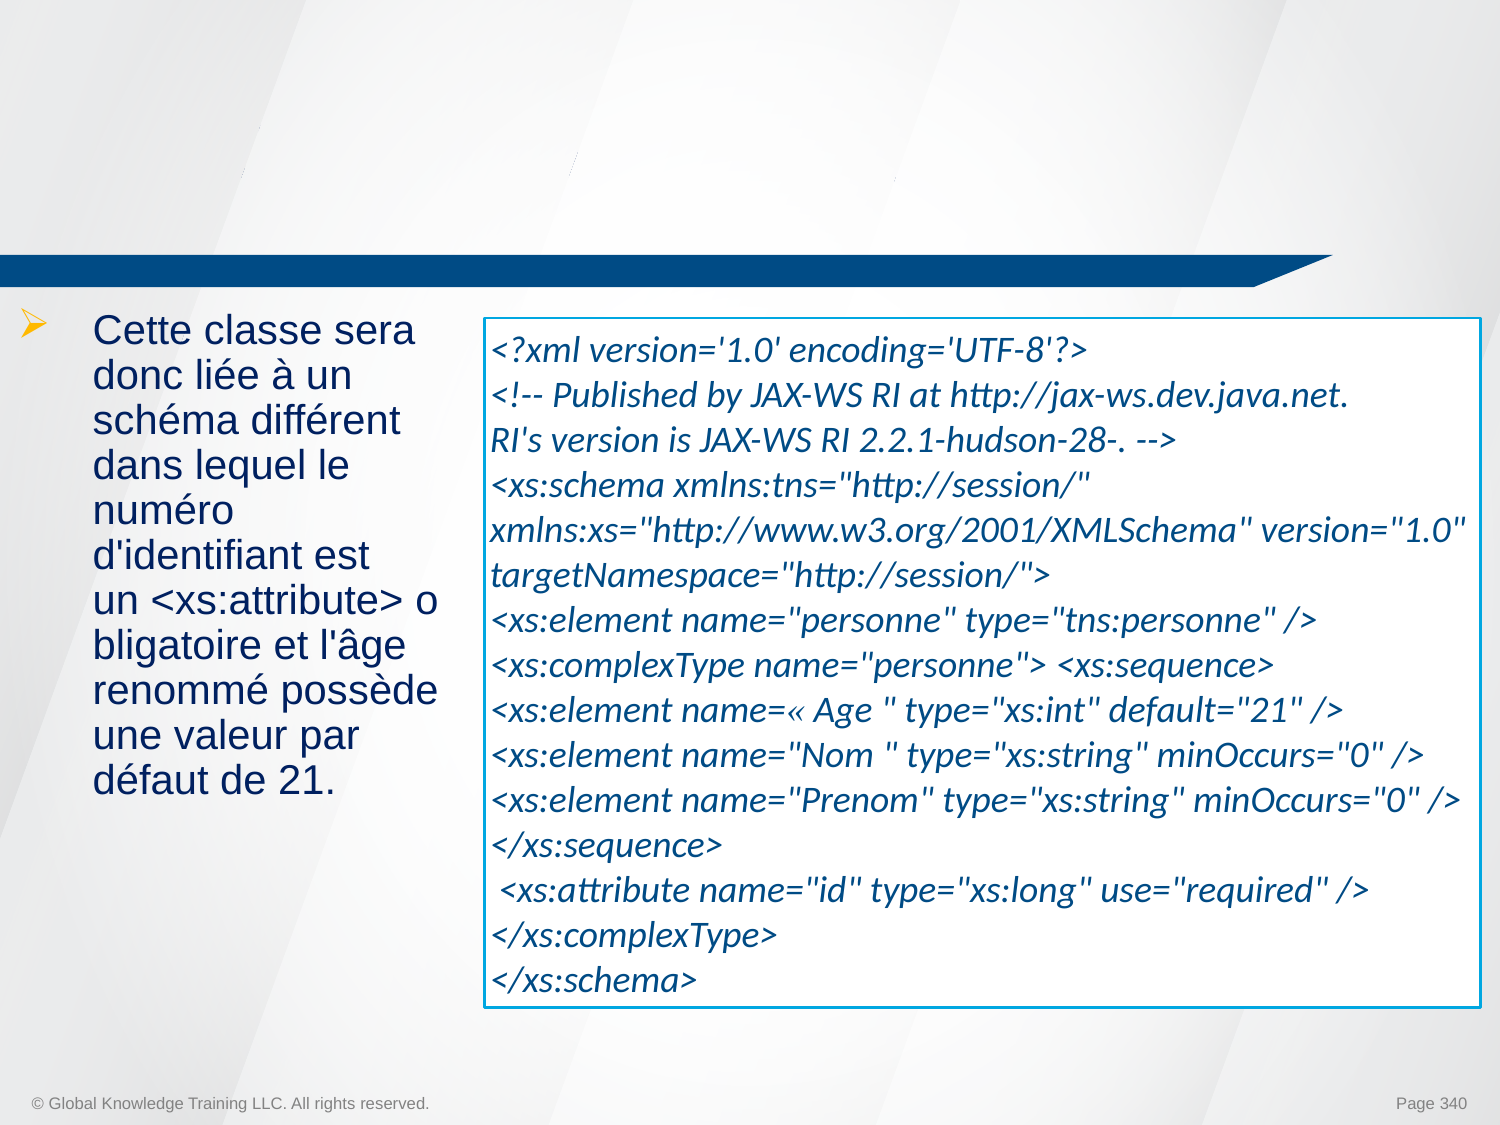

Cette classe sera donc liée à un schéma différent dans lequel le numéro d'identifiant est un <xs:attribute> obligatoire et l'âge renommé possède une valeur par défaut de 21.

<?xml version='1.0' encoding='UTF-8'?>
<!-- Published by JAX-WS RI at http://jax-ws.dev.java.net.
RI's version is JAX-WS RI 2.2.1-hudson-28-. -->
<xs:schema xmlns:tns="http://session/"
xmlns:xs="http://www.w3.org/2001/XMLSchema" version="1.0"
targetNamespace="http://session/">
<xs:element name="personne" type="tns:personne" />
<xs:complexType name="personne"> <xs:sequence>
<xs:element name=« Age " type="xs:int" default="21" />
<xs:element name="Nom " type="xs:string" minOccurs="0" />
<xs:element name="Prenom" type="xs:string" minOccurs="0" />
</xs:sequence>
 <xs:attribute name="id" type="xs:long" use="required" />
</xs:complexType>
</xs:schema>